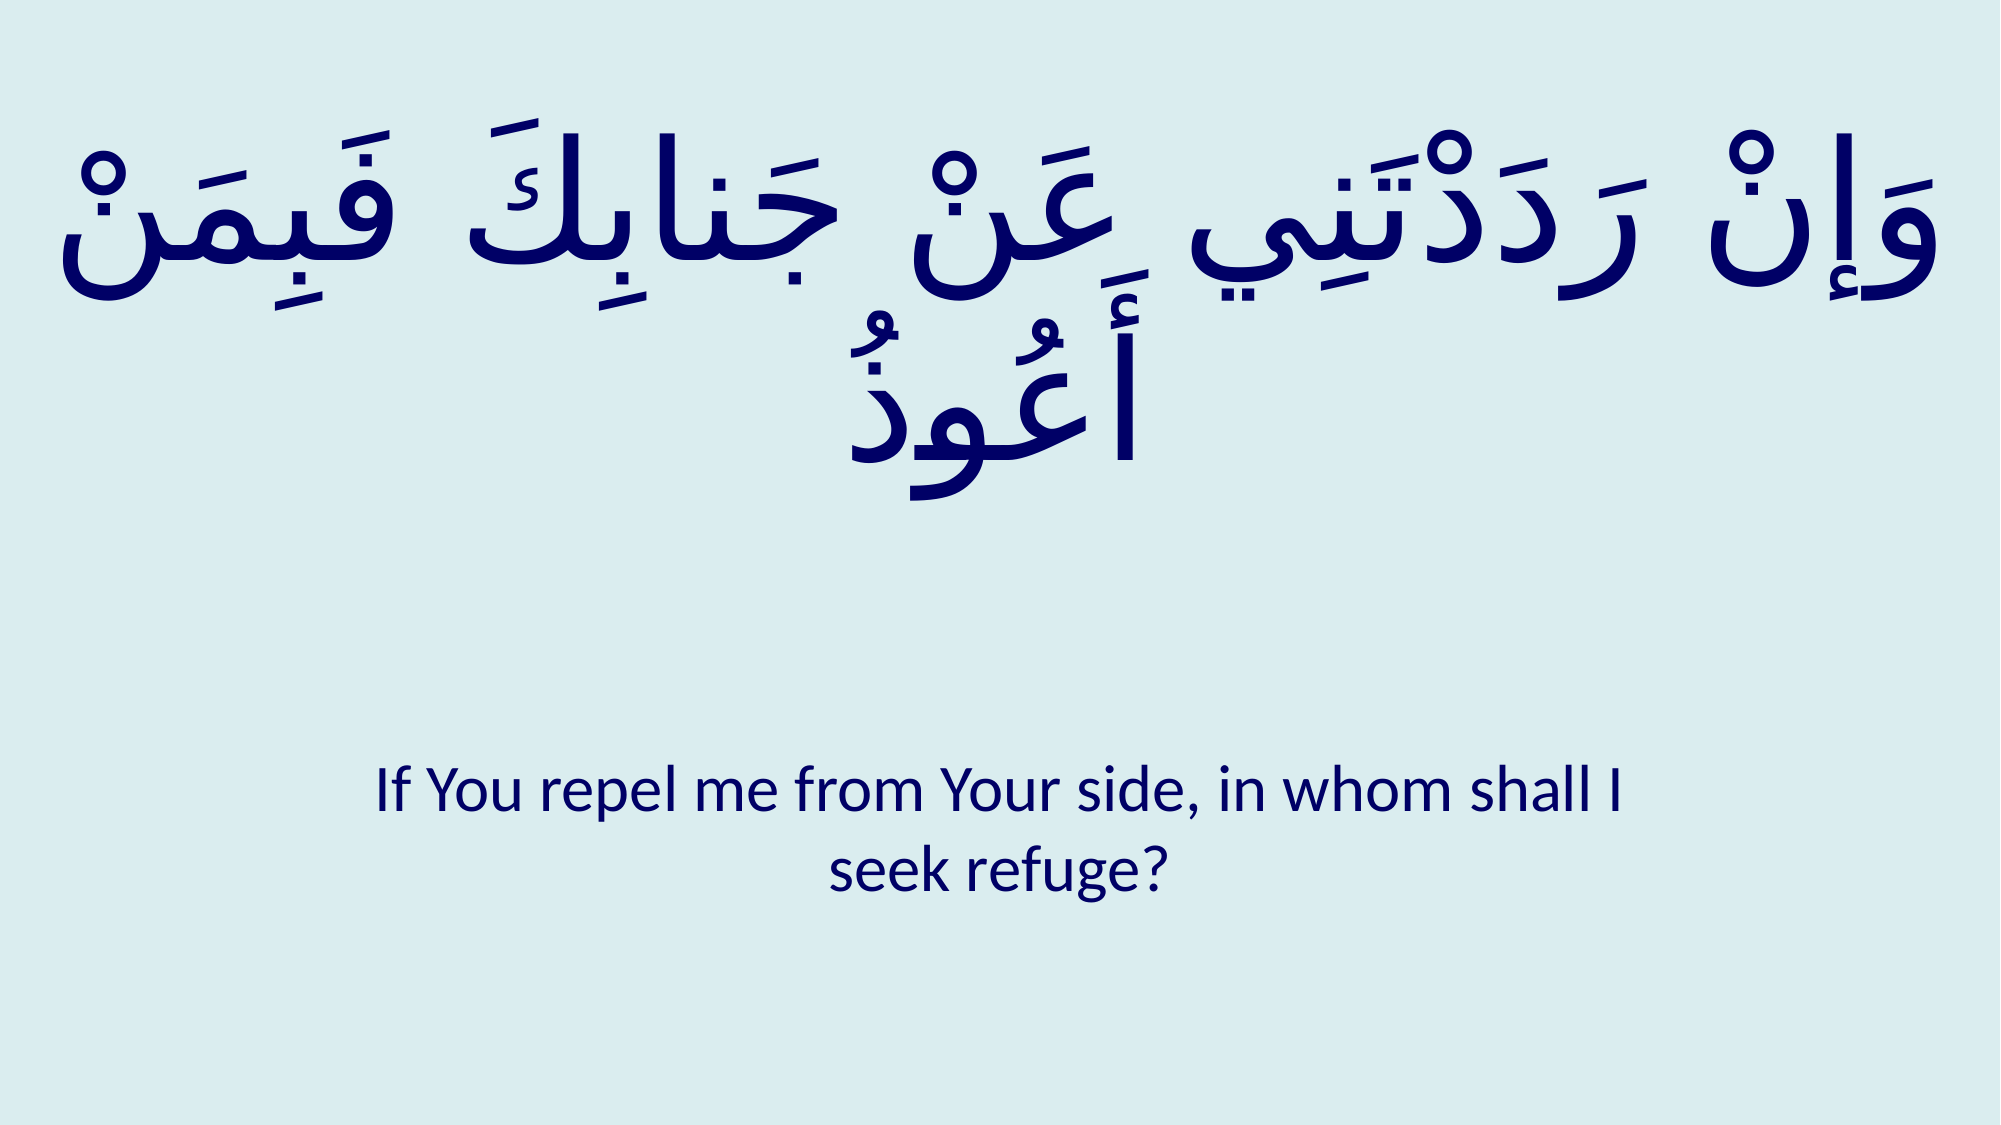

# وَإنْ رَدَدْتَنِي عَنْ جَنابِكَ فَبِمَنْ أَعُوذُ
If You repel me from Your side, in whom shall I seek refuge?